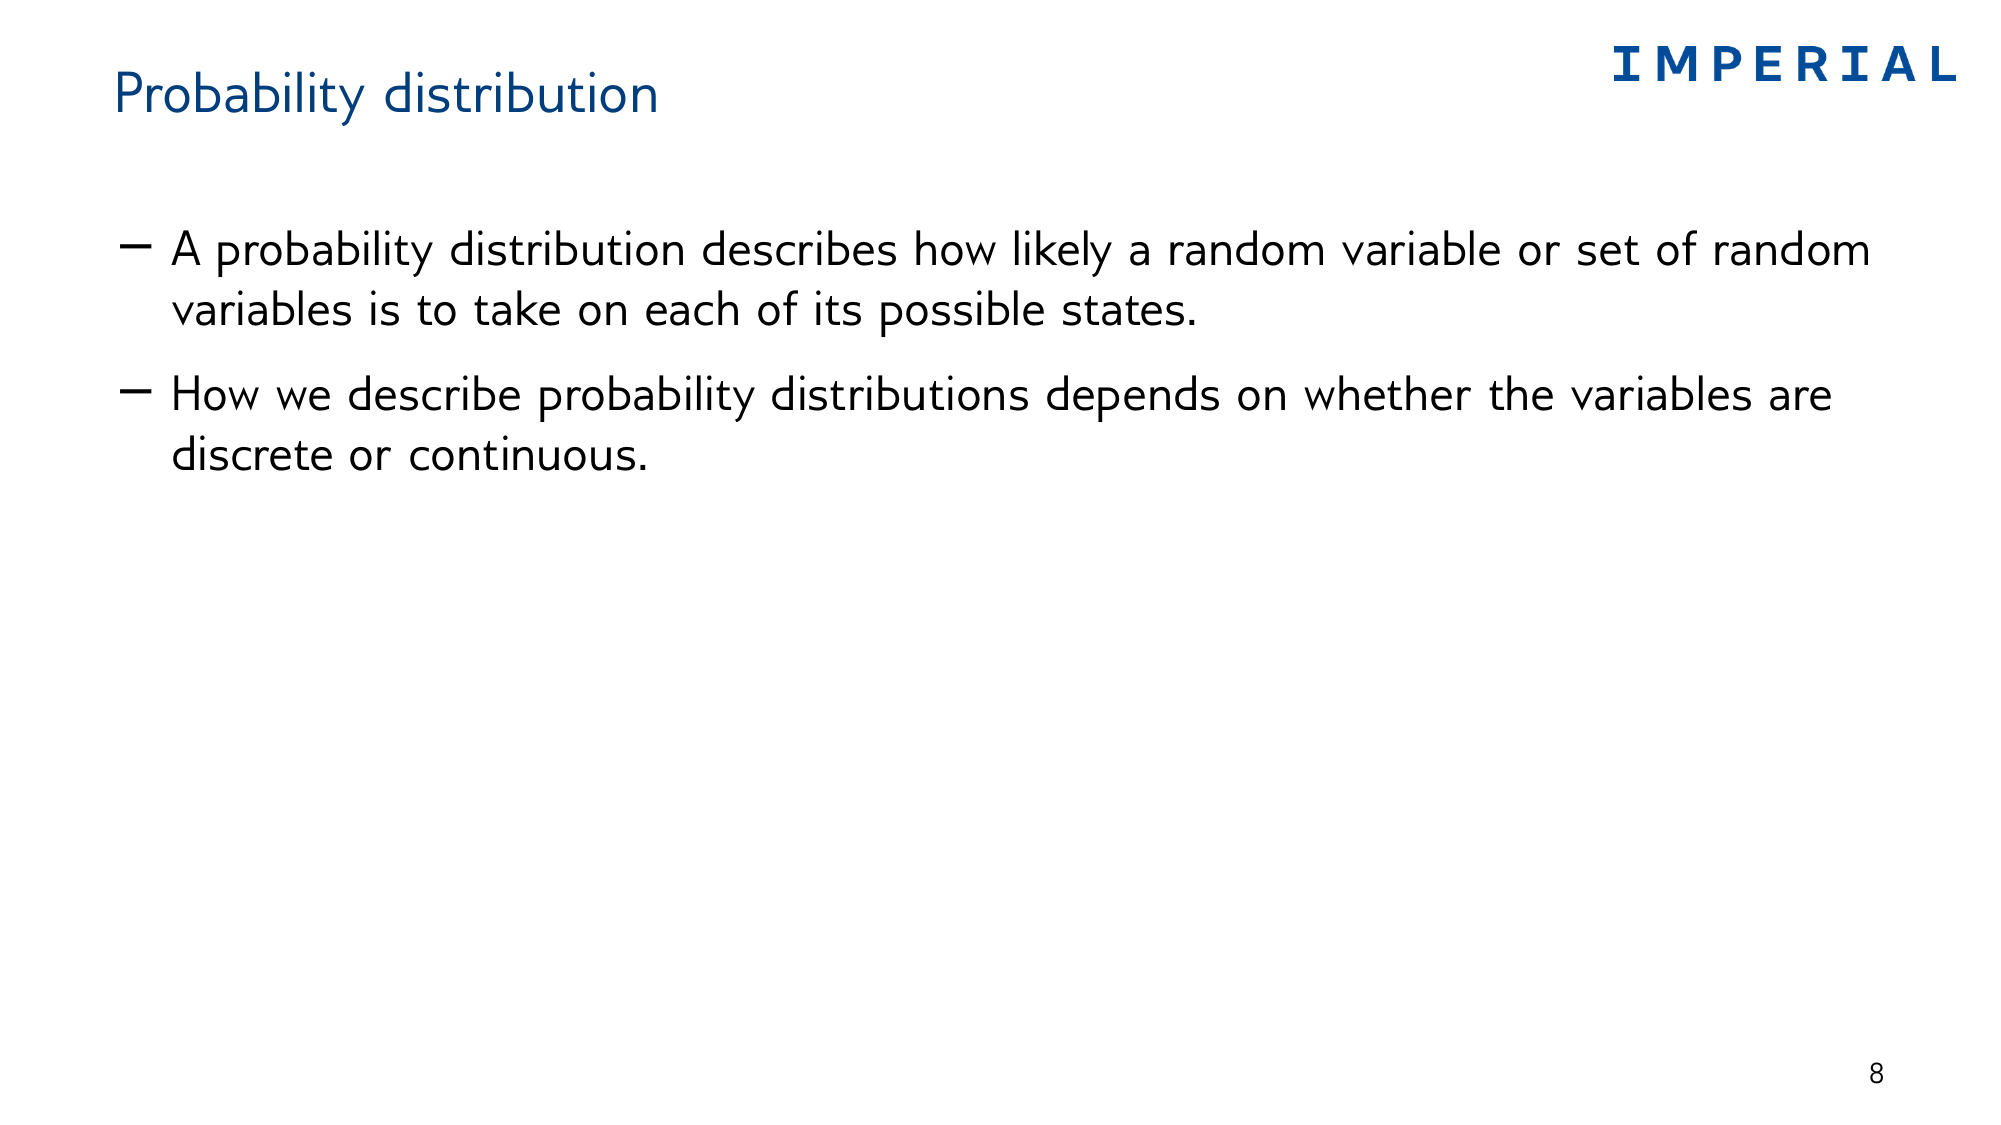

# Probability distribution
A probability distribution describes how likely a random variable or set of random variables is to take on each of its possible states.
How we describe probability distributions depends on whether the variables are discrete or continuous.

8